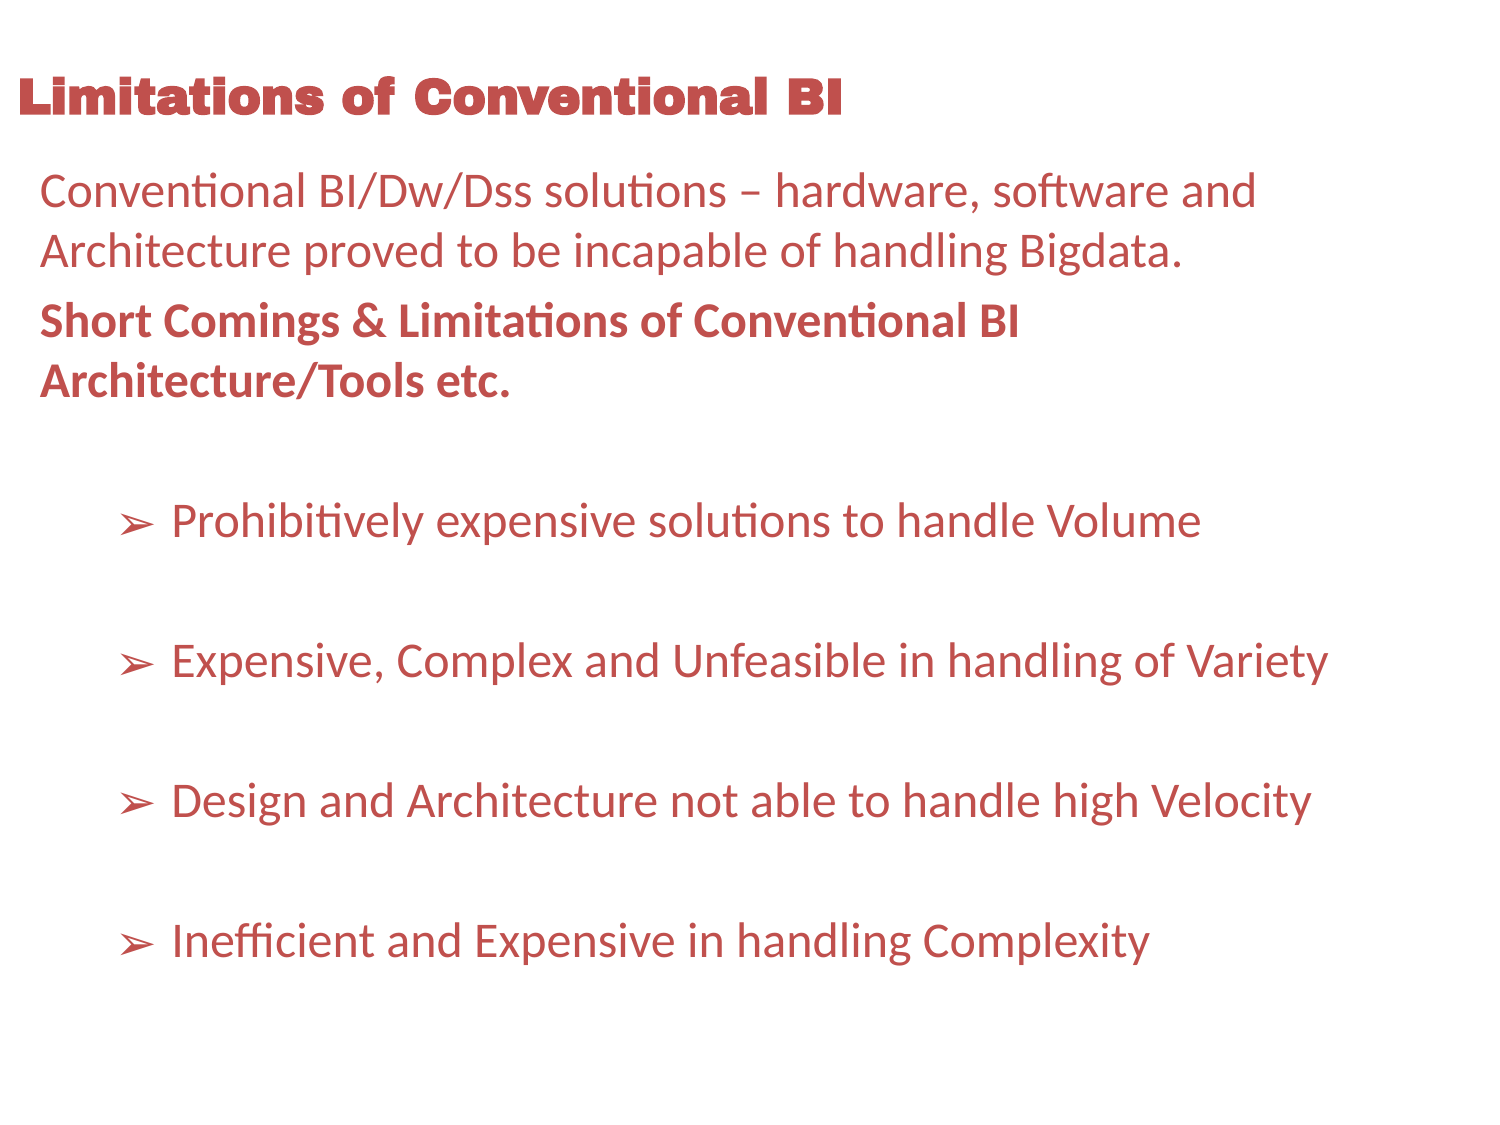

# Limitations of Conventional BI
Conventional BI/Dw/Dss solutions – hardware, software and Architecture proved to be incapable of handling Bigdata.
Short Comings & Limitations of Conventional BI Architecture/Tools etc.

Prohibitively expensive solutions to handle Volume

Expensive, Complex and Unfeasible in handling of Variety

Design and Architecture not able to handle high Velocity

Inefficient and Expensive in handling Complexity